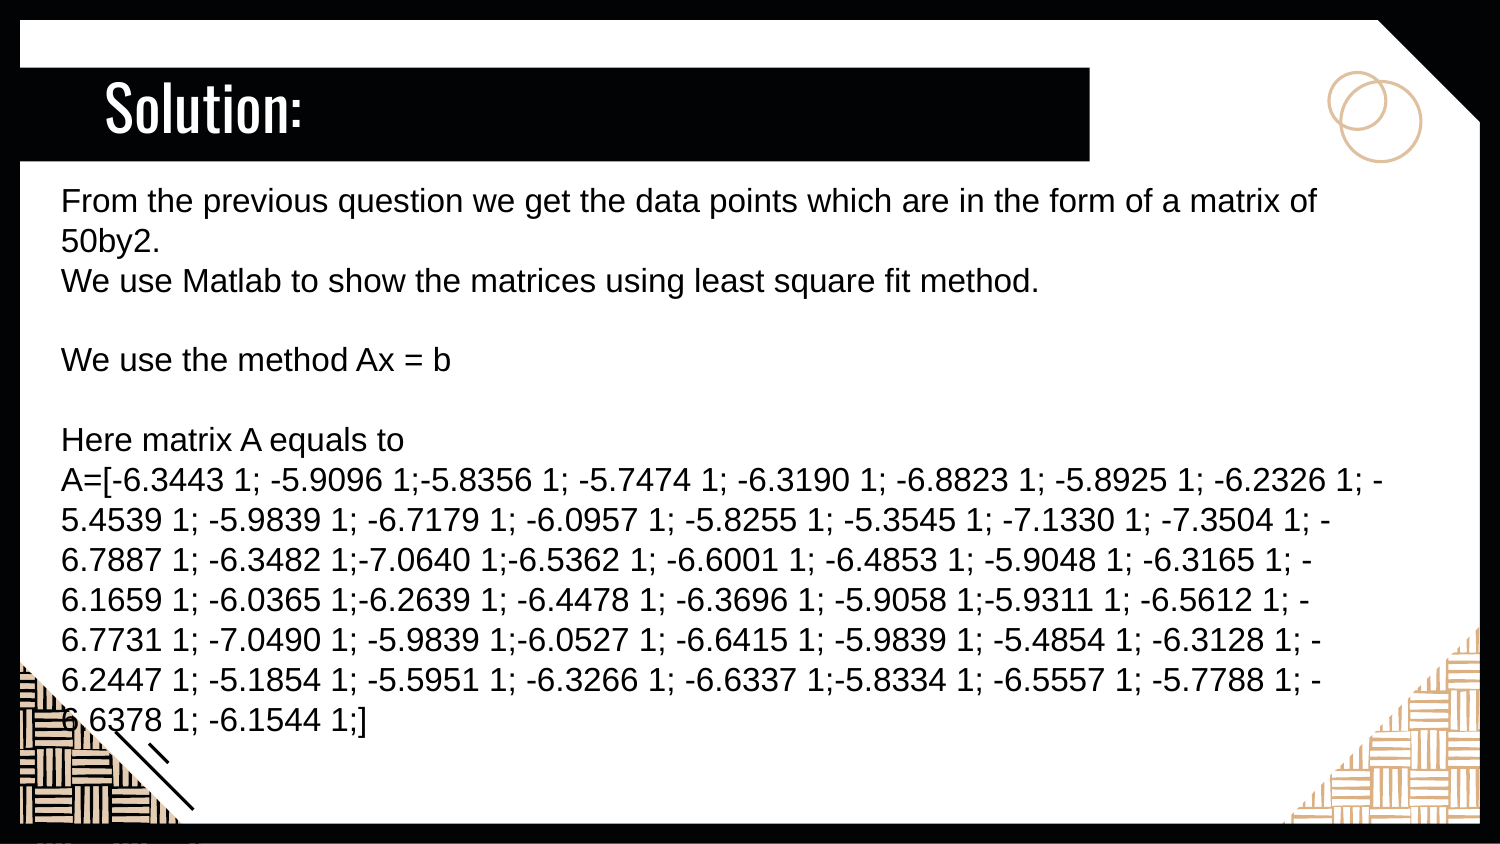

# Solution:
From the previous question we get the data points which are in the form of a matrix of 50by2.
We use Matlab to show the matrices using least square fit method.

We use the method Ax = b

Here matrix A equals to
A=[-6.3443 1; -5.9096 1;-5.8356 1; -5.7474 1; -6.3190 1; -6.8823 1; -5.8925 1; -6.2326 1; - 5.4539 1; -5.9839 1; -6.7179 1; -6.0957 1; -5.8255 1; -5.3545 1; -7.1330 1; -7.3504 1; - 6.7887 1; -6.3482 1;-7.0640 1;-6.5362 1; -6.6001 1; -6.4853 1; -5.9048 1; -6.3165 1; - 6.1659 1; -6.0365 1;-6.2639 1; -6.4478 1; -6.3696 1; -5.9058 1;-5.9311 1; -6.5612 1; - 6.7731 1; -7.0490 1; -5.9839 1;-6.0527 1; -6.6415 1; -5.9839 1; -5.4854 1; -6.3128 1; - 6.2447 1; -5.1854 1; -5.5951 1; -6.3266 1; -6.6337 1;-5.8334 1; -6.5557 1; -5.7788 1; - 6.6378 1; -6.1544 1;]